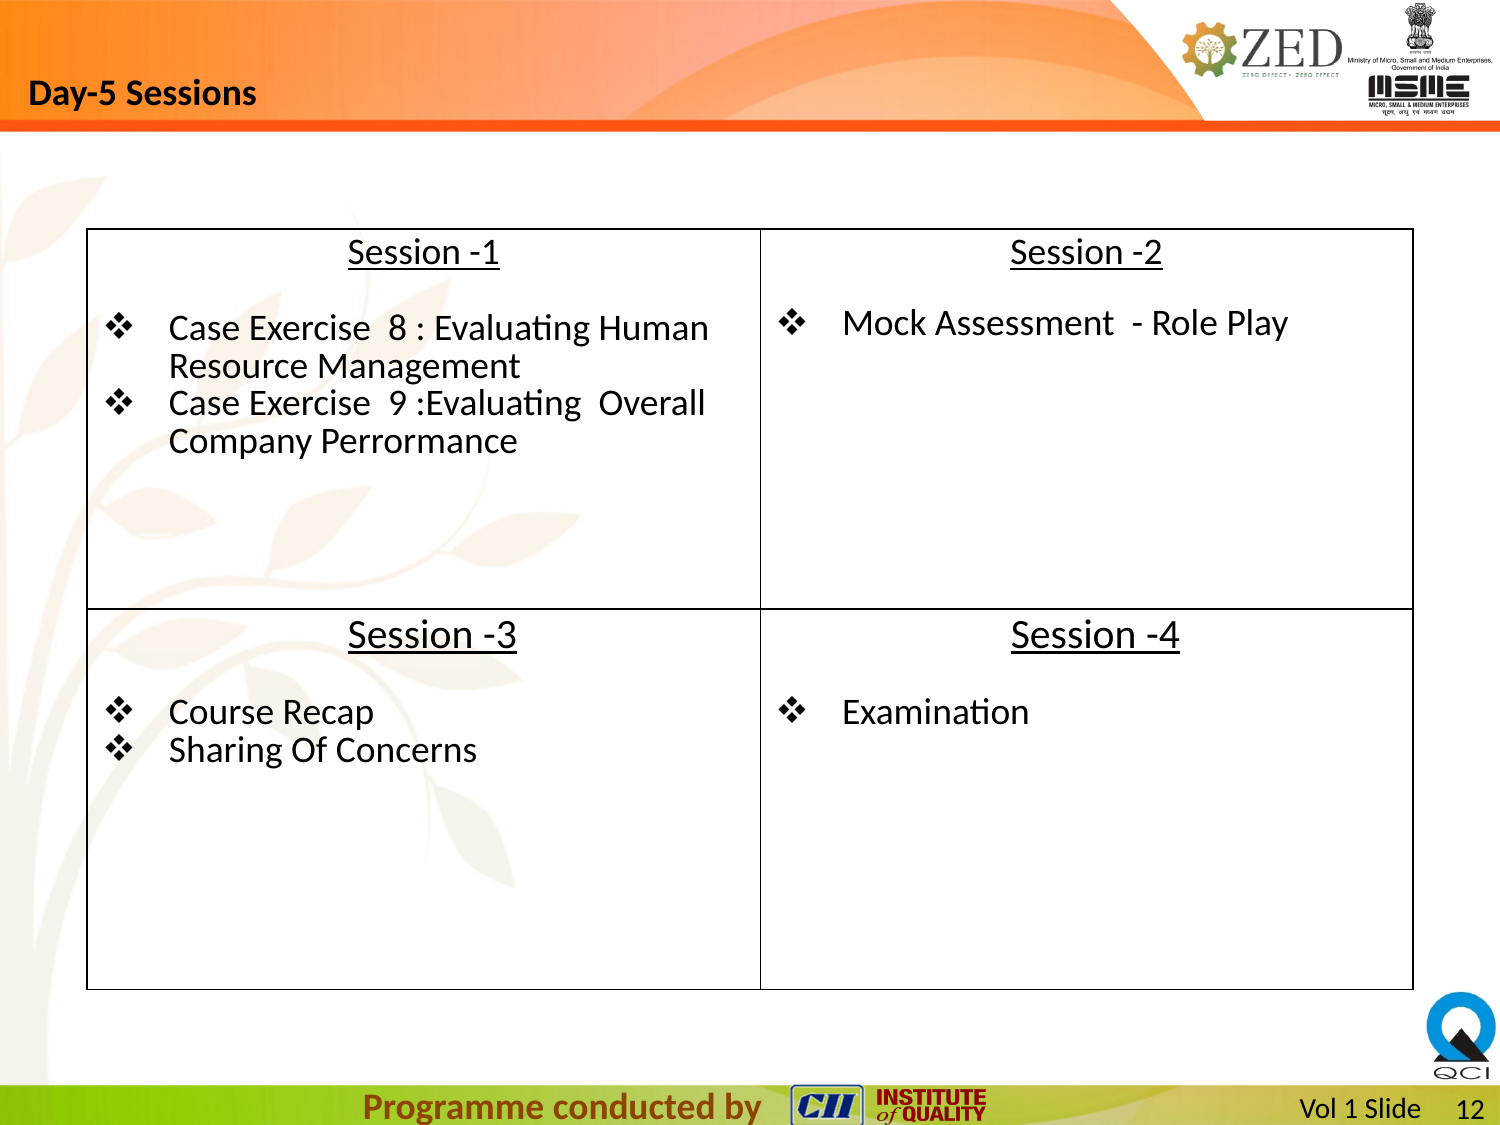

# Day-5 Sessions
Process Design for Quality - 7 Sub Parameters
| Session -1 Case Exercise 8 : Evaluating Human Resource Management Case Exercise 9 :Evaluating Overall Company Perrormance | Session -2 Mock Assessment - Role Play |
| --- | --- |
| Session -3 Course Recap Sharing Of Concerns | Session -4 Examination |